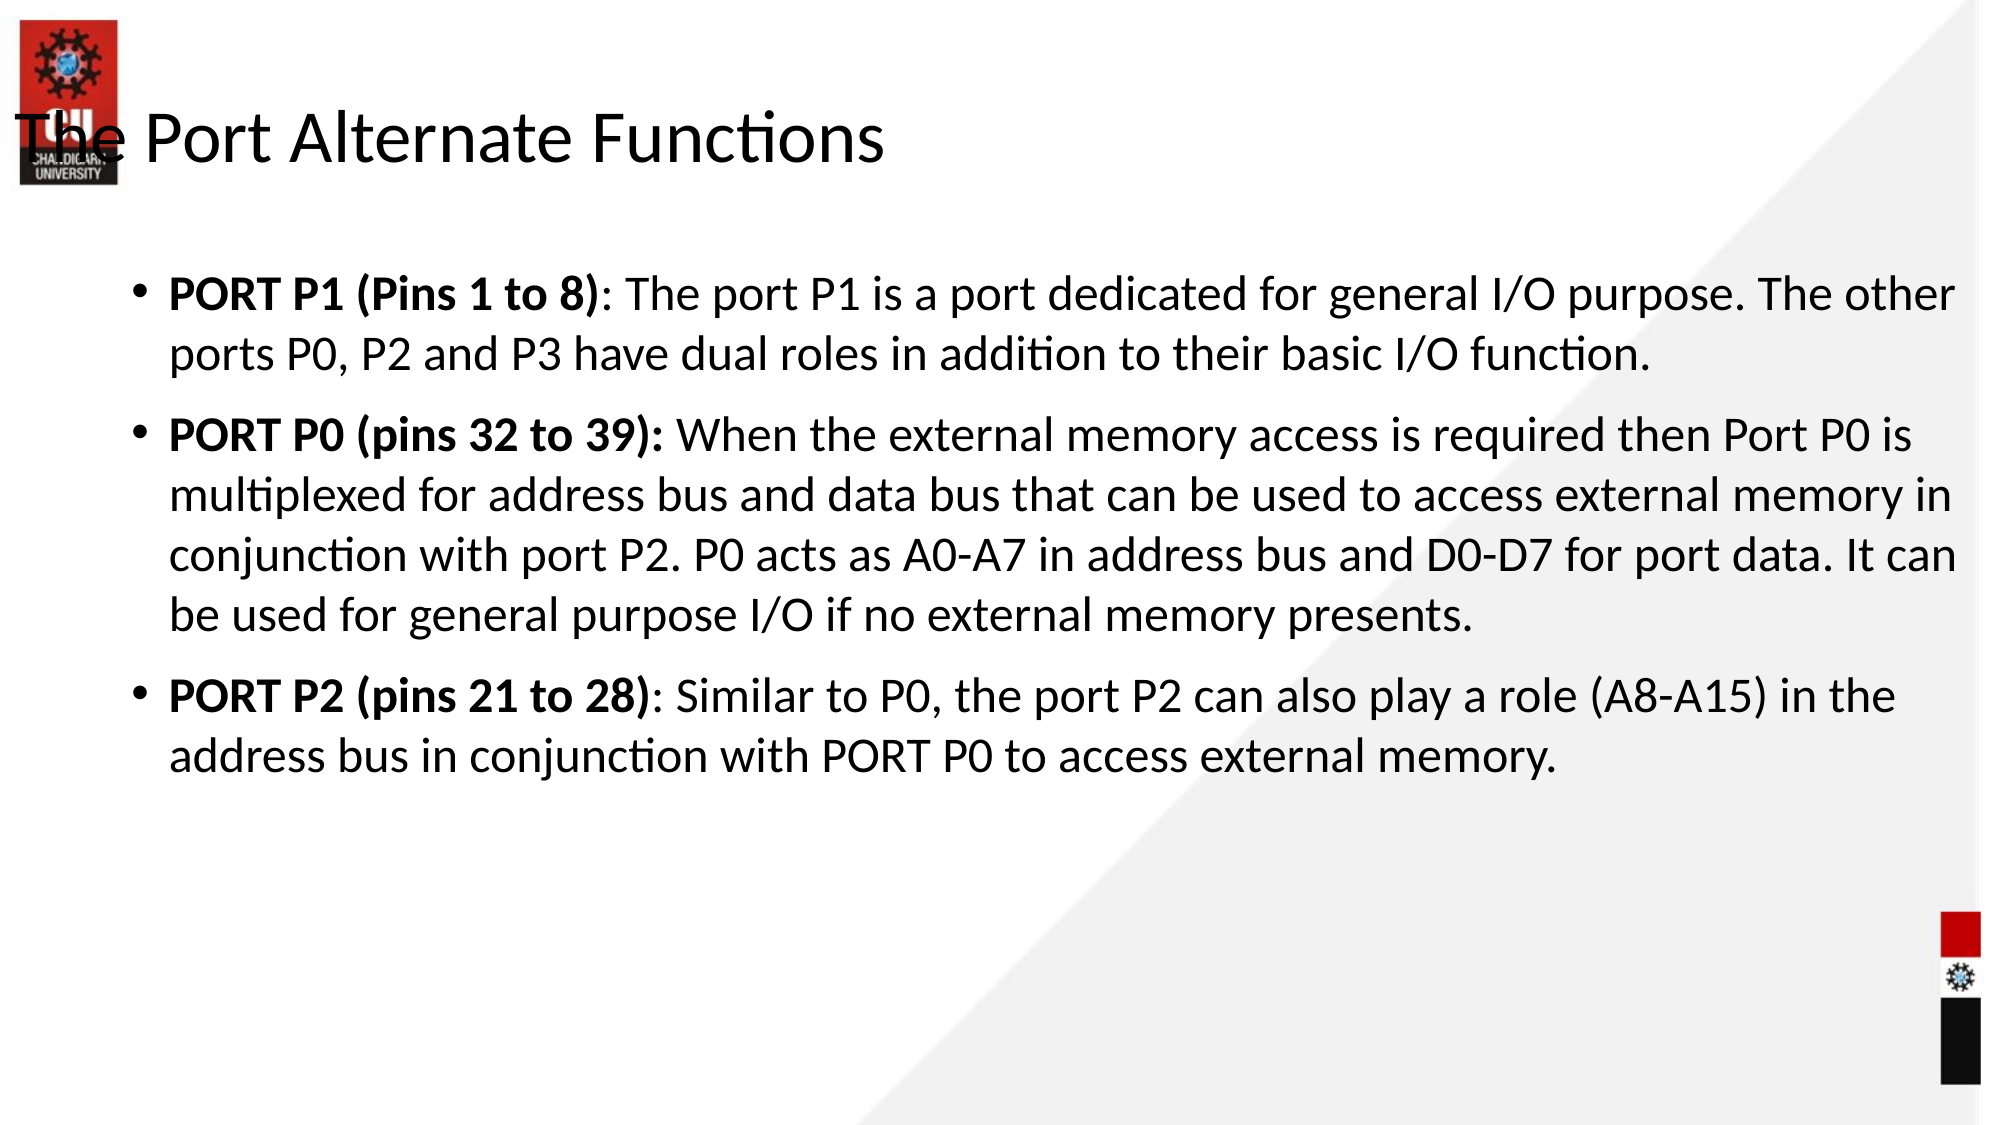

The Port Alternate Functions

PORT P1 (Pins 1 to 8): The port P1 is a port dedicated for general I/O purpose. The other ports P0, P2 and P3 have dual roles in addition to their basic I/O function.
PORT P0 (pins 32 to 39): When the external memory access is required then Port P0 is  multiplexed for address bus and data bus that can be used to access external memory in conjunction with port P2. P0 acts as A0-A7 in address bus and D0-D7 for port data. It can be used for general purpose I/O if no external memory presents.
PORT P2 (pins 21 to 28): Similar to P0, the port P2 can also play a role (A8-A15) in the address bus in conjunction with PORT P0 to access external memory.